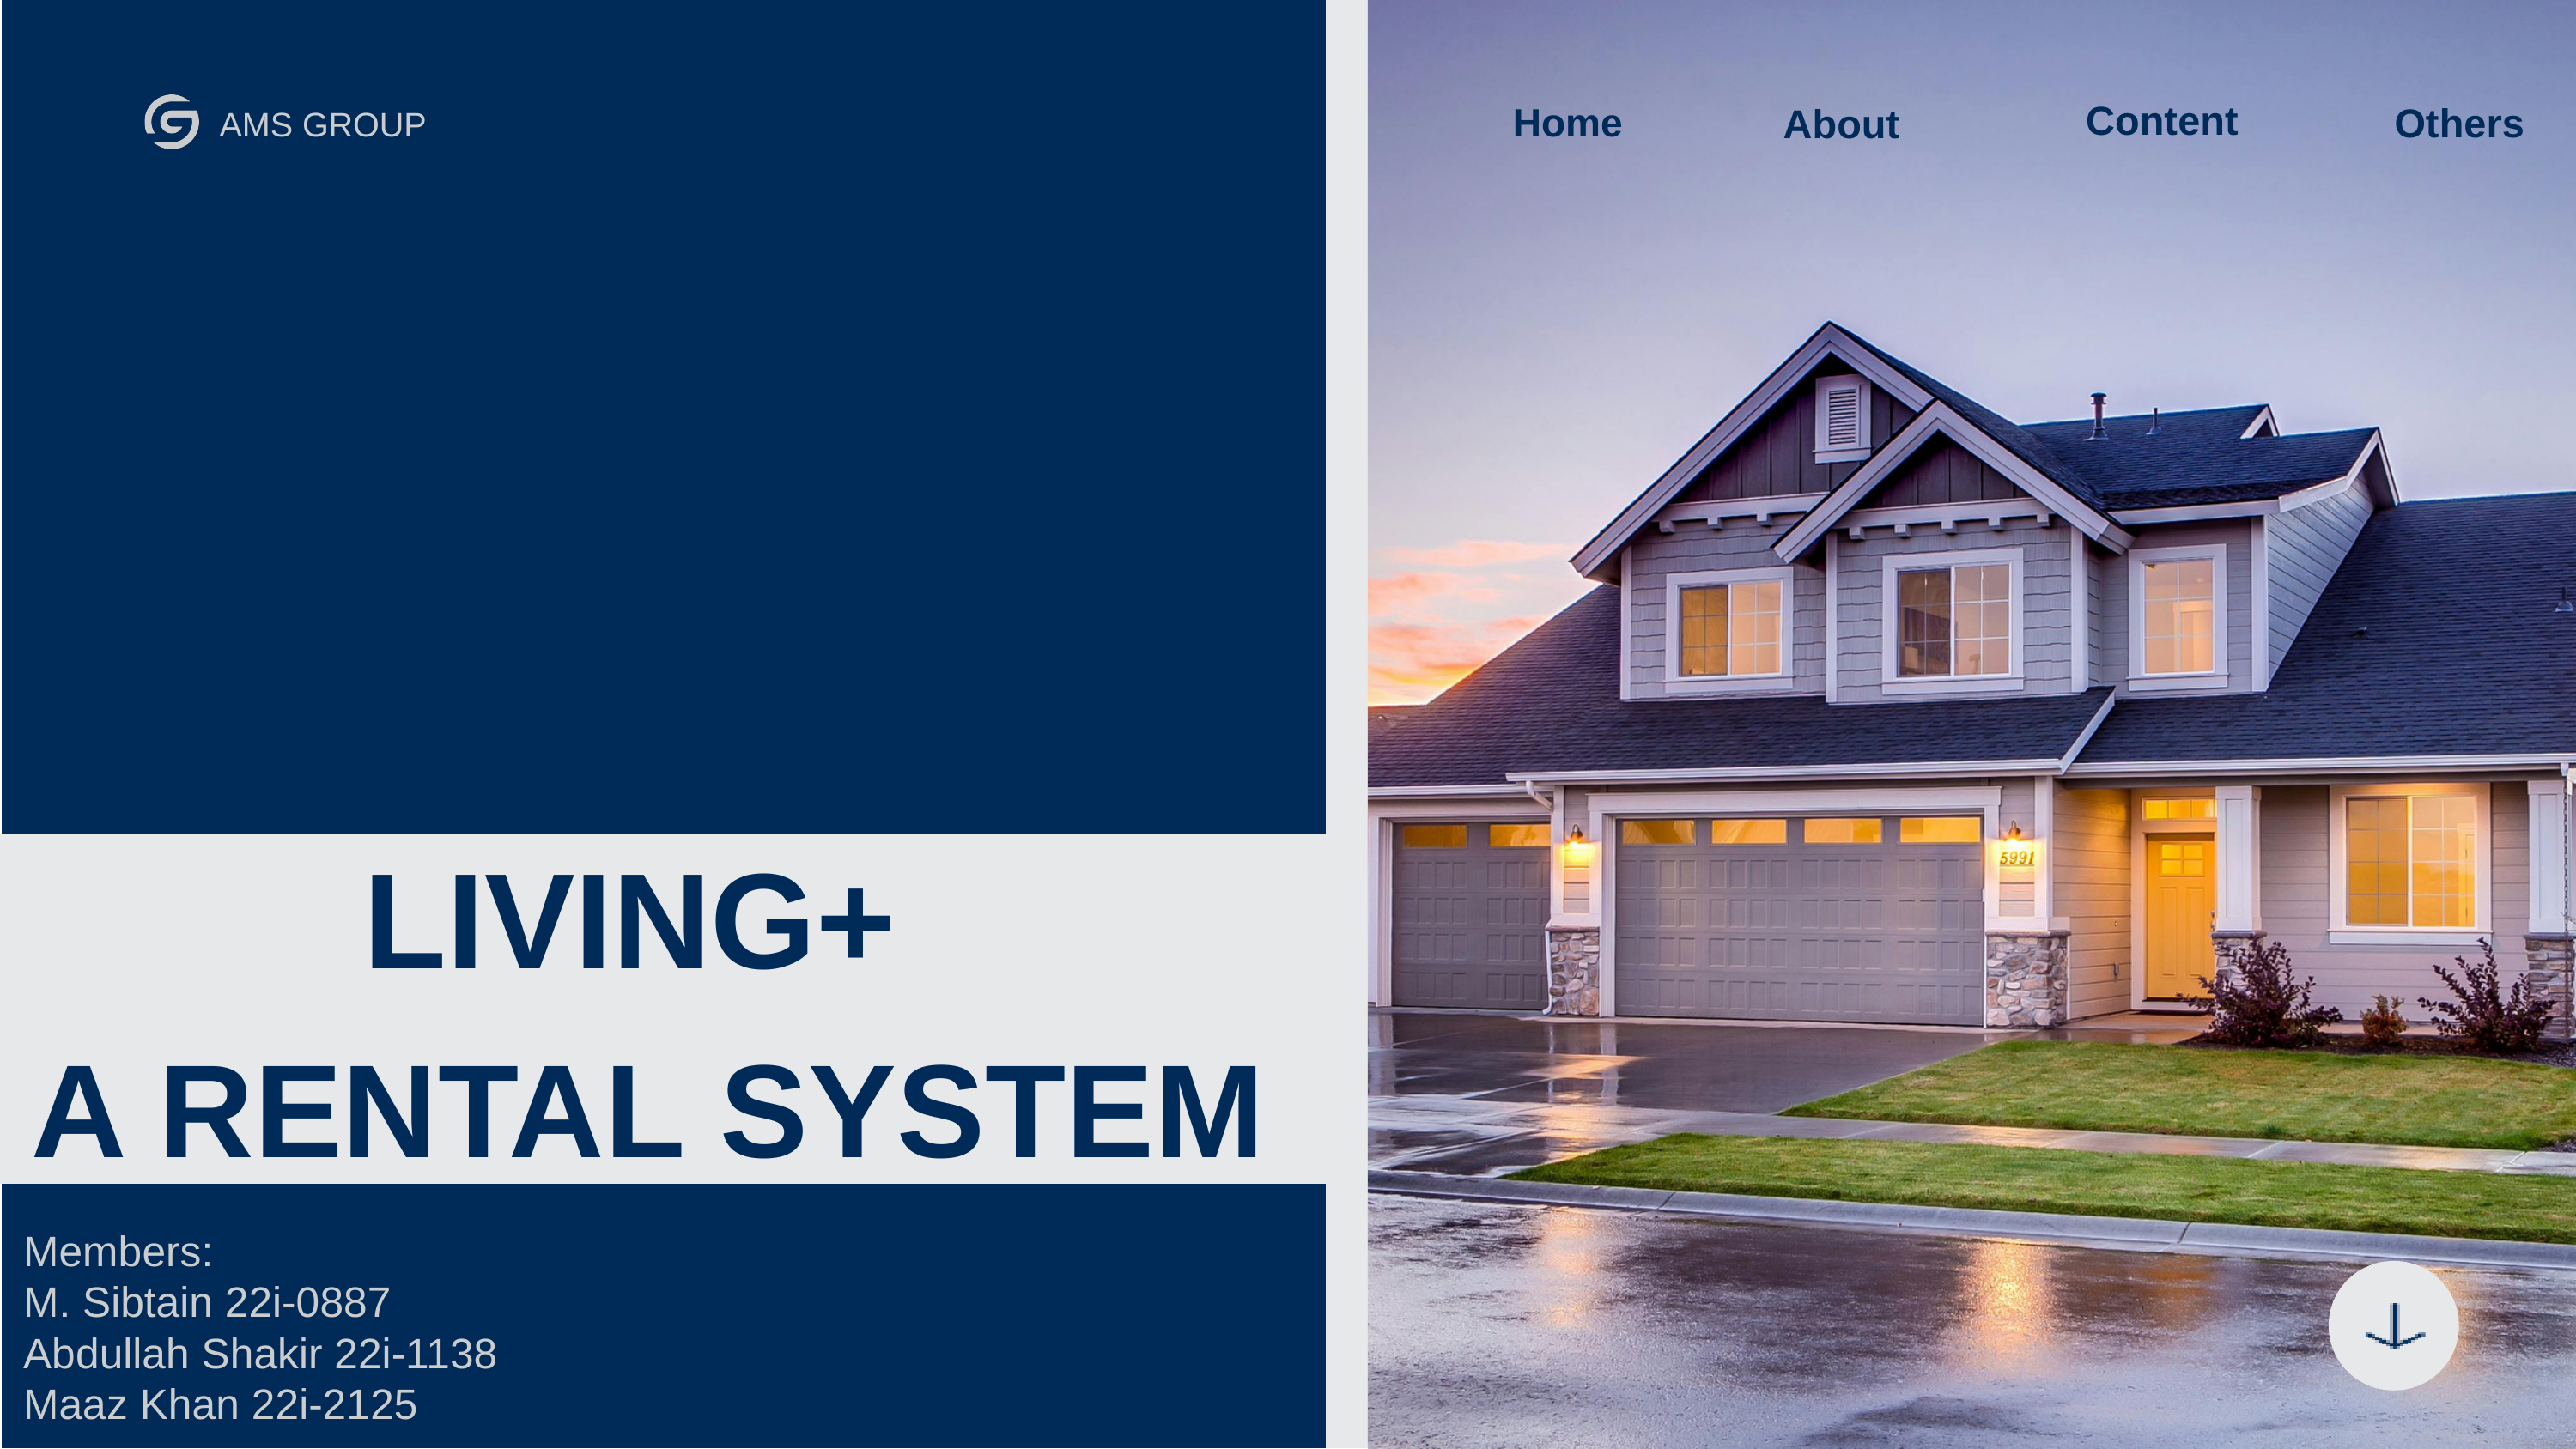

Content
Home
Others
About

AMS GROUP

LIVING+
 A RENTAL SYSTEM
Members:
M. Sibtain 22i-0887
Abdullah Shakir 22i-1138
Maaz Khan 22i-2125